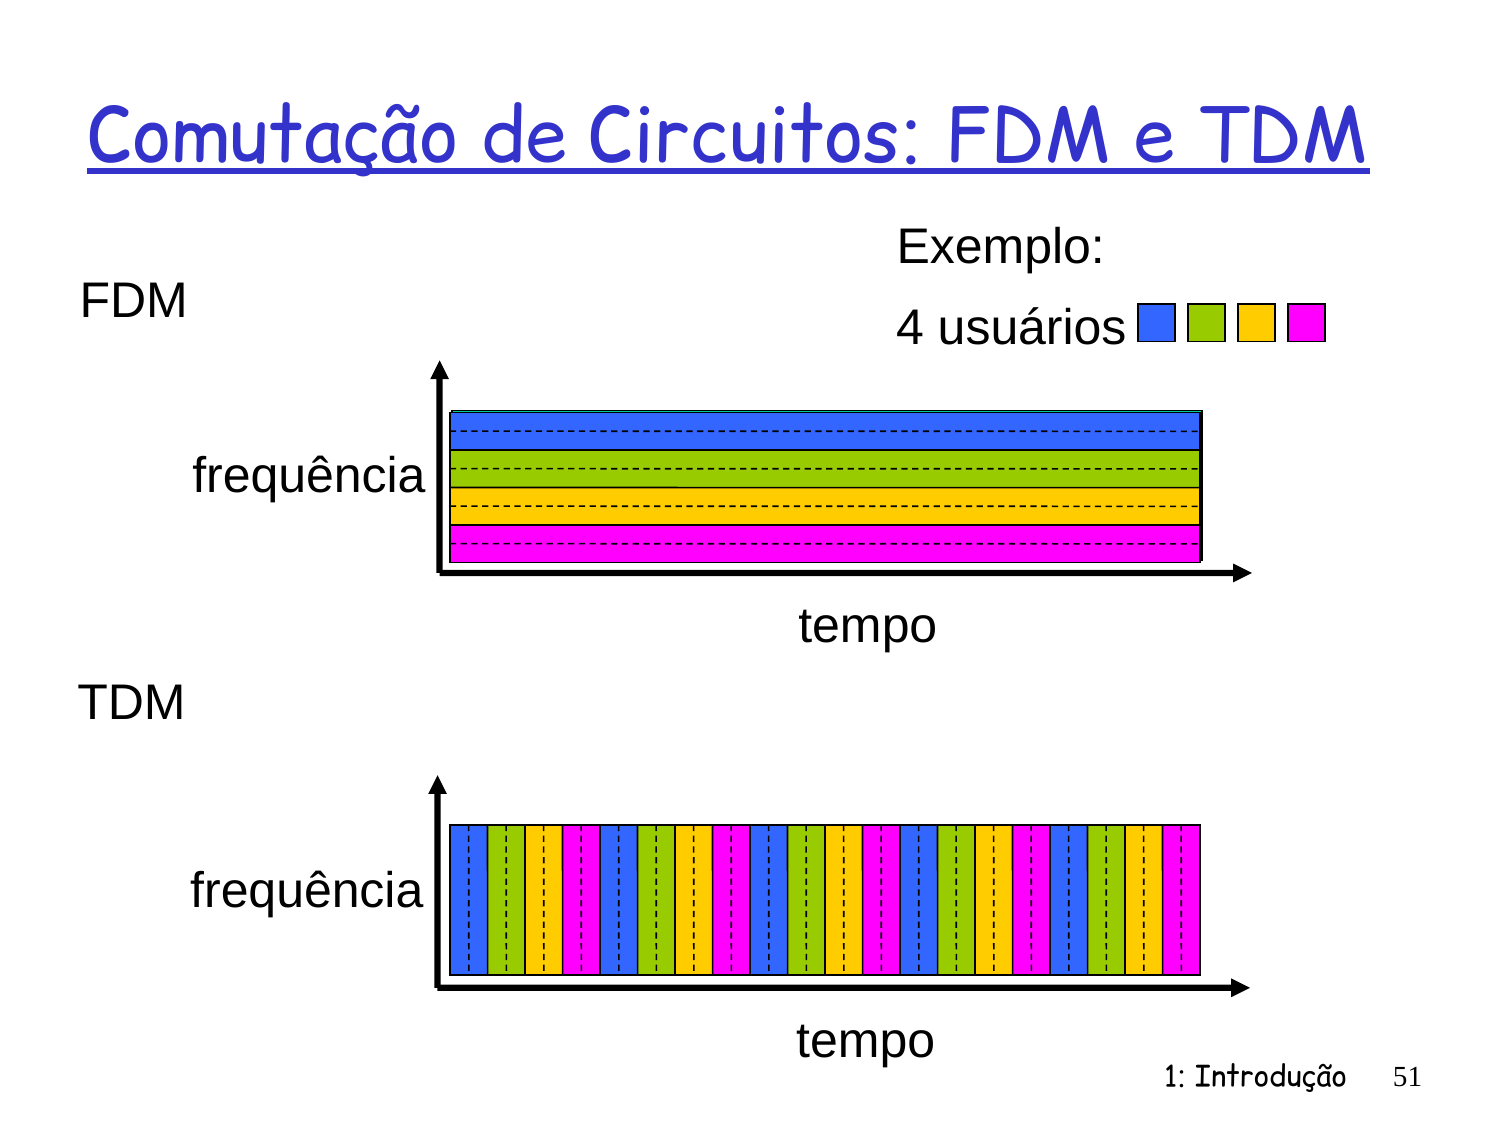

# Comutação de Circuitos: FDM e TDM
Exemplo:
4 usuários

FDM

frequência

tempo

TDM

frequência

tempo

1: Introdução
51